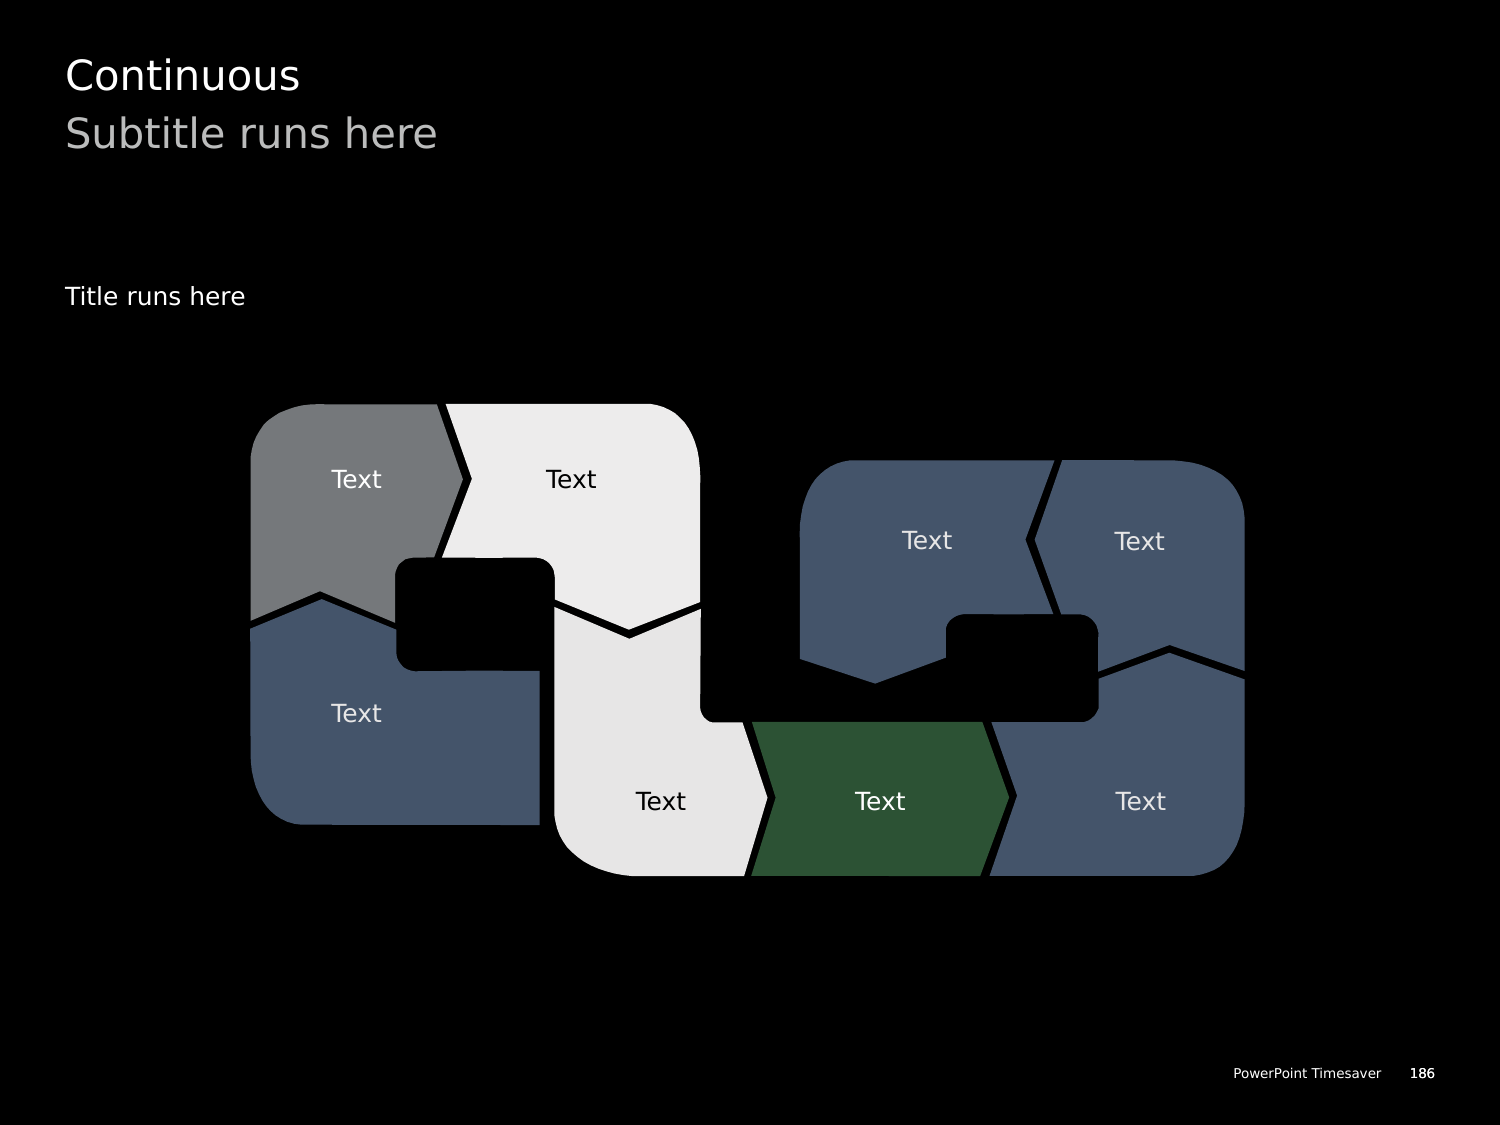

# Continuous
Subtitle runs here
Title runs here
Text
Text
Text
Text
Text
Text
Text
Text